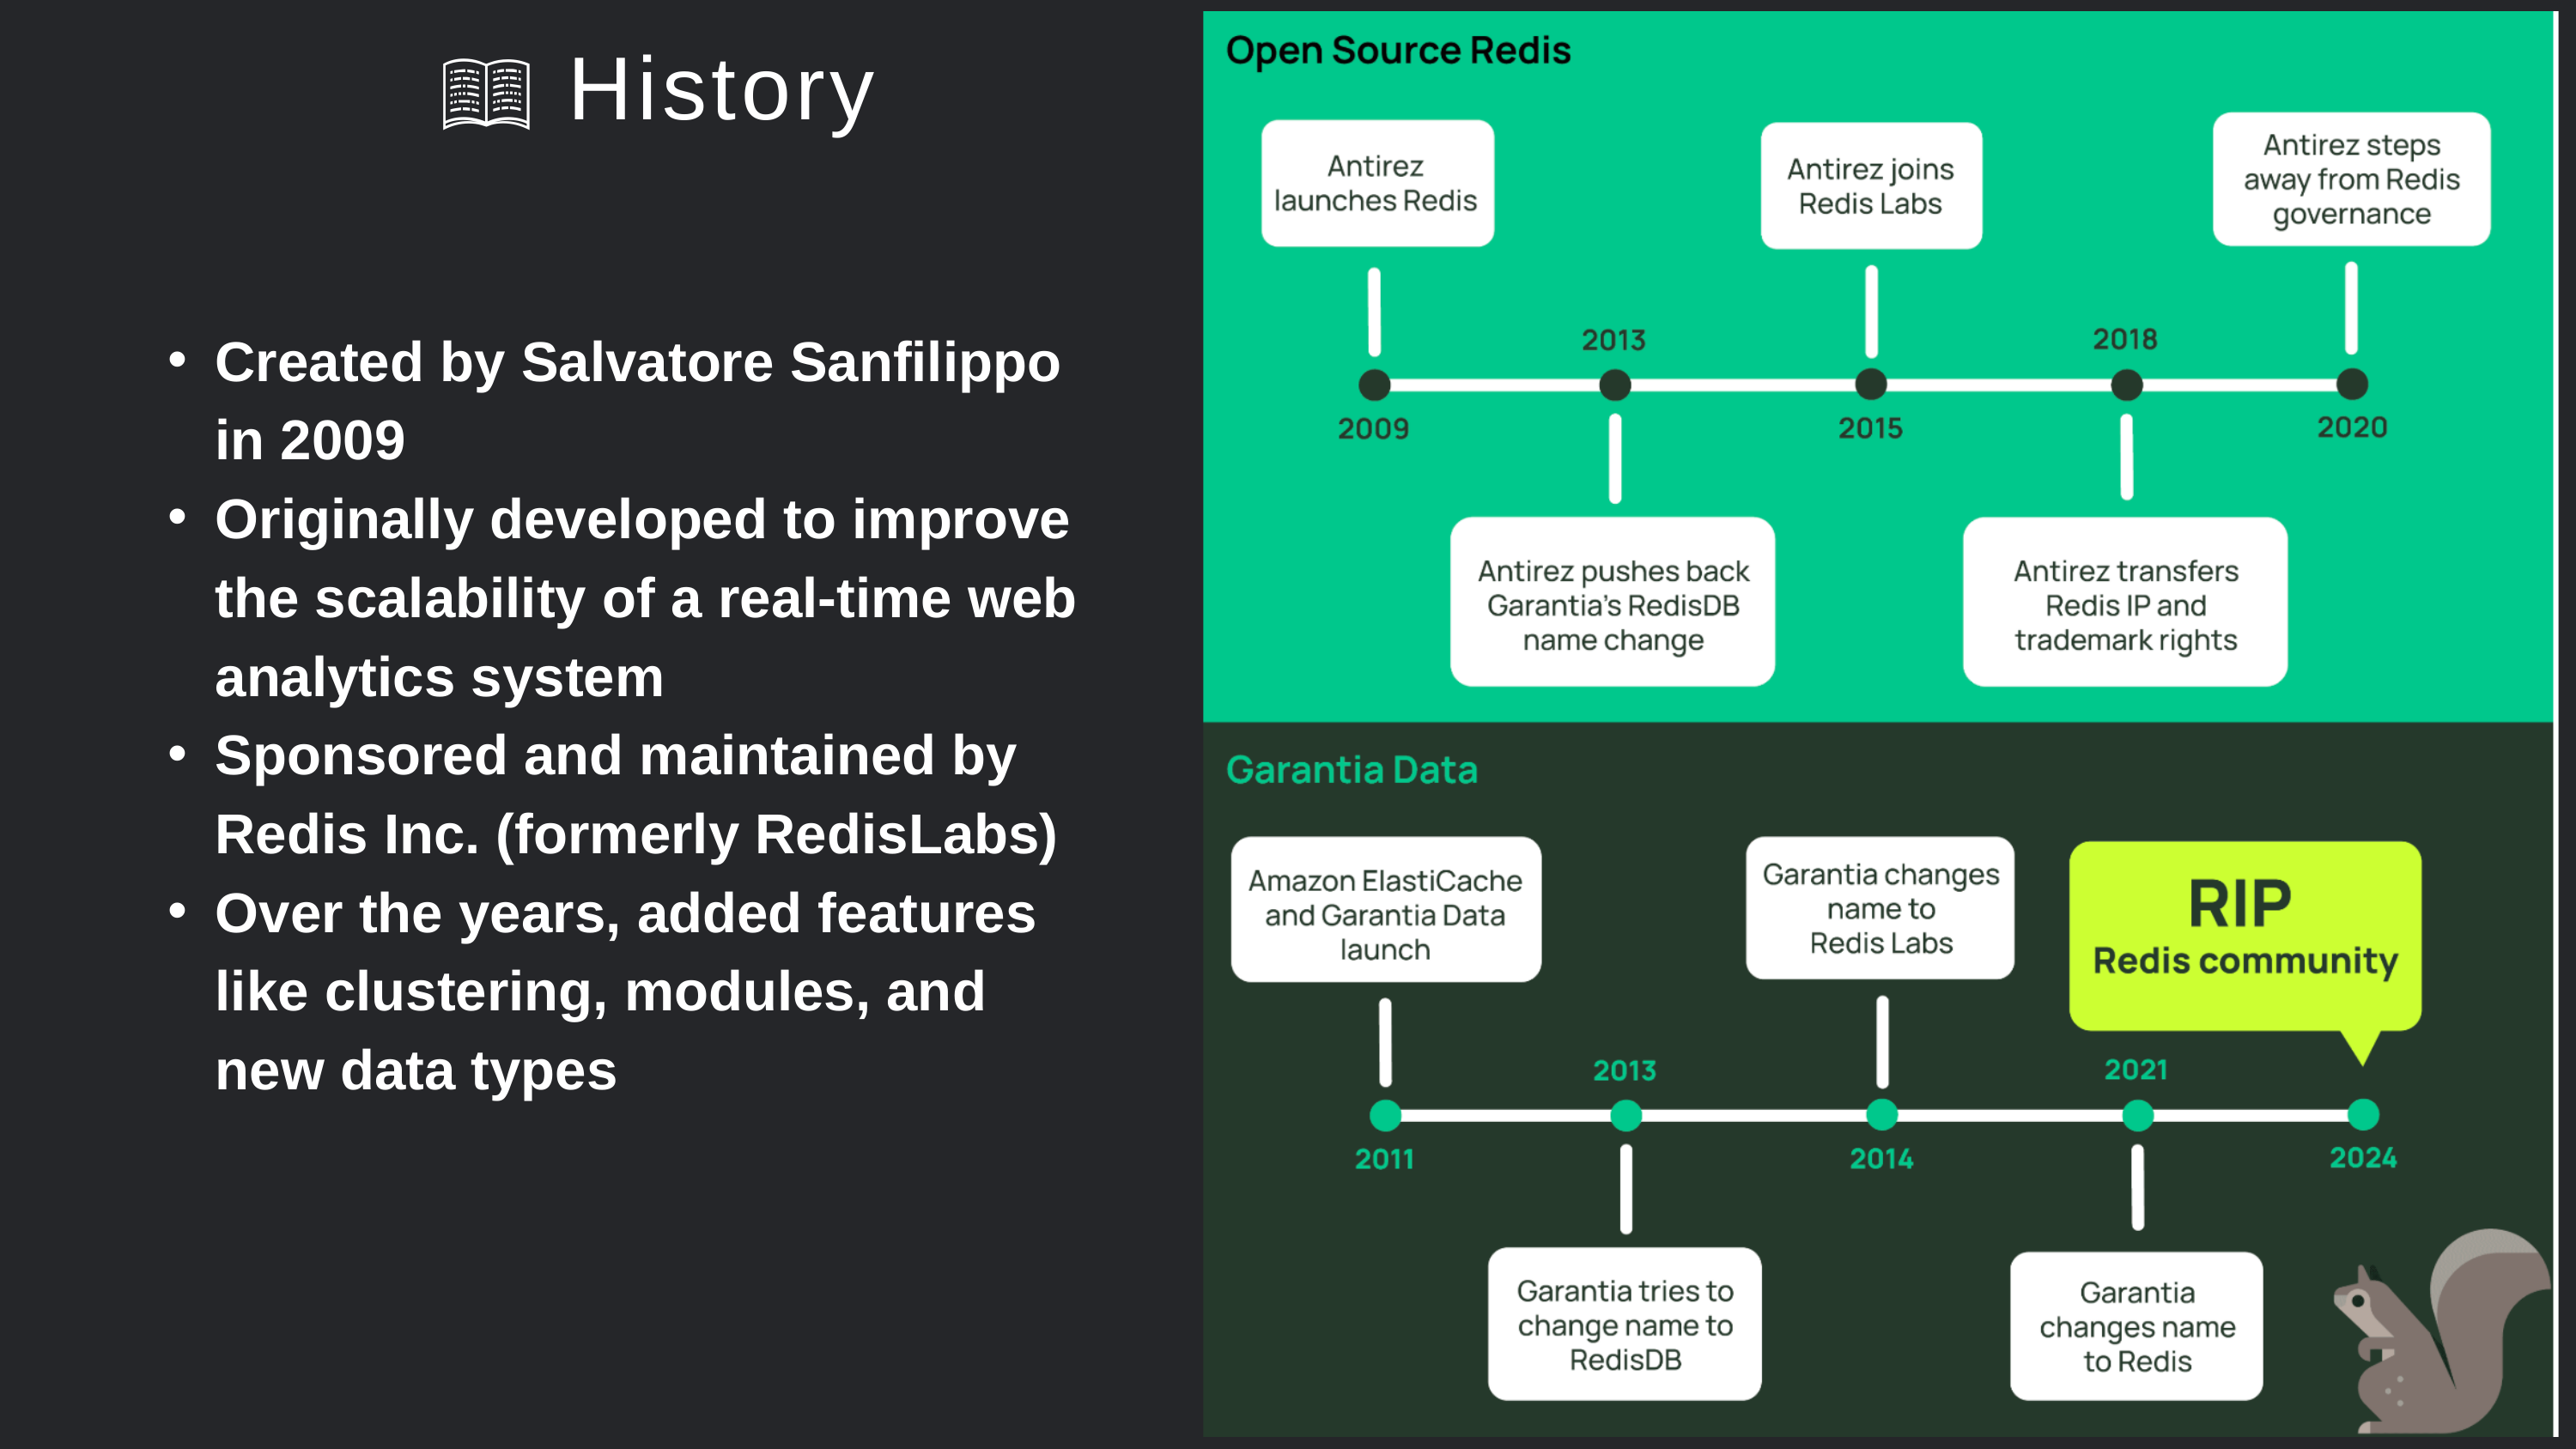

📖 History

Created by Salvatore Sanfilippo in 2009
Originally developed to improve the scalability of a real-time web analytics system
Sponsored and maintained by Redis Inc. (formerly RedisLabs)
Over the years, added features like clustering, modules, and new data types